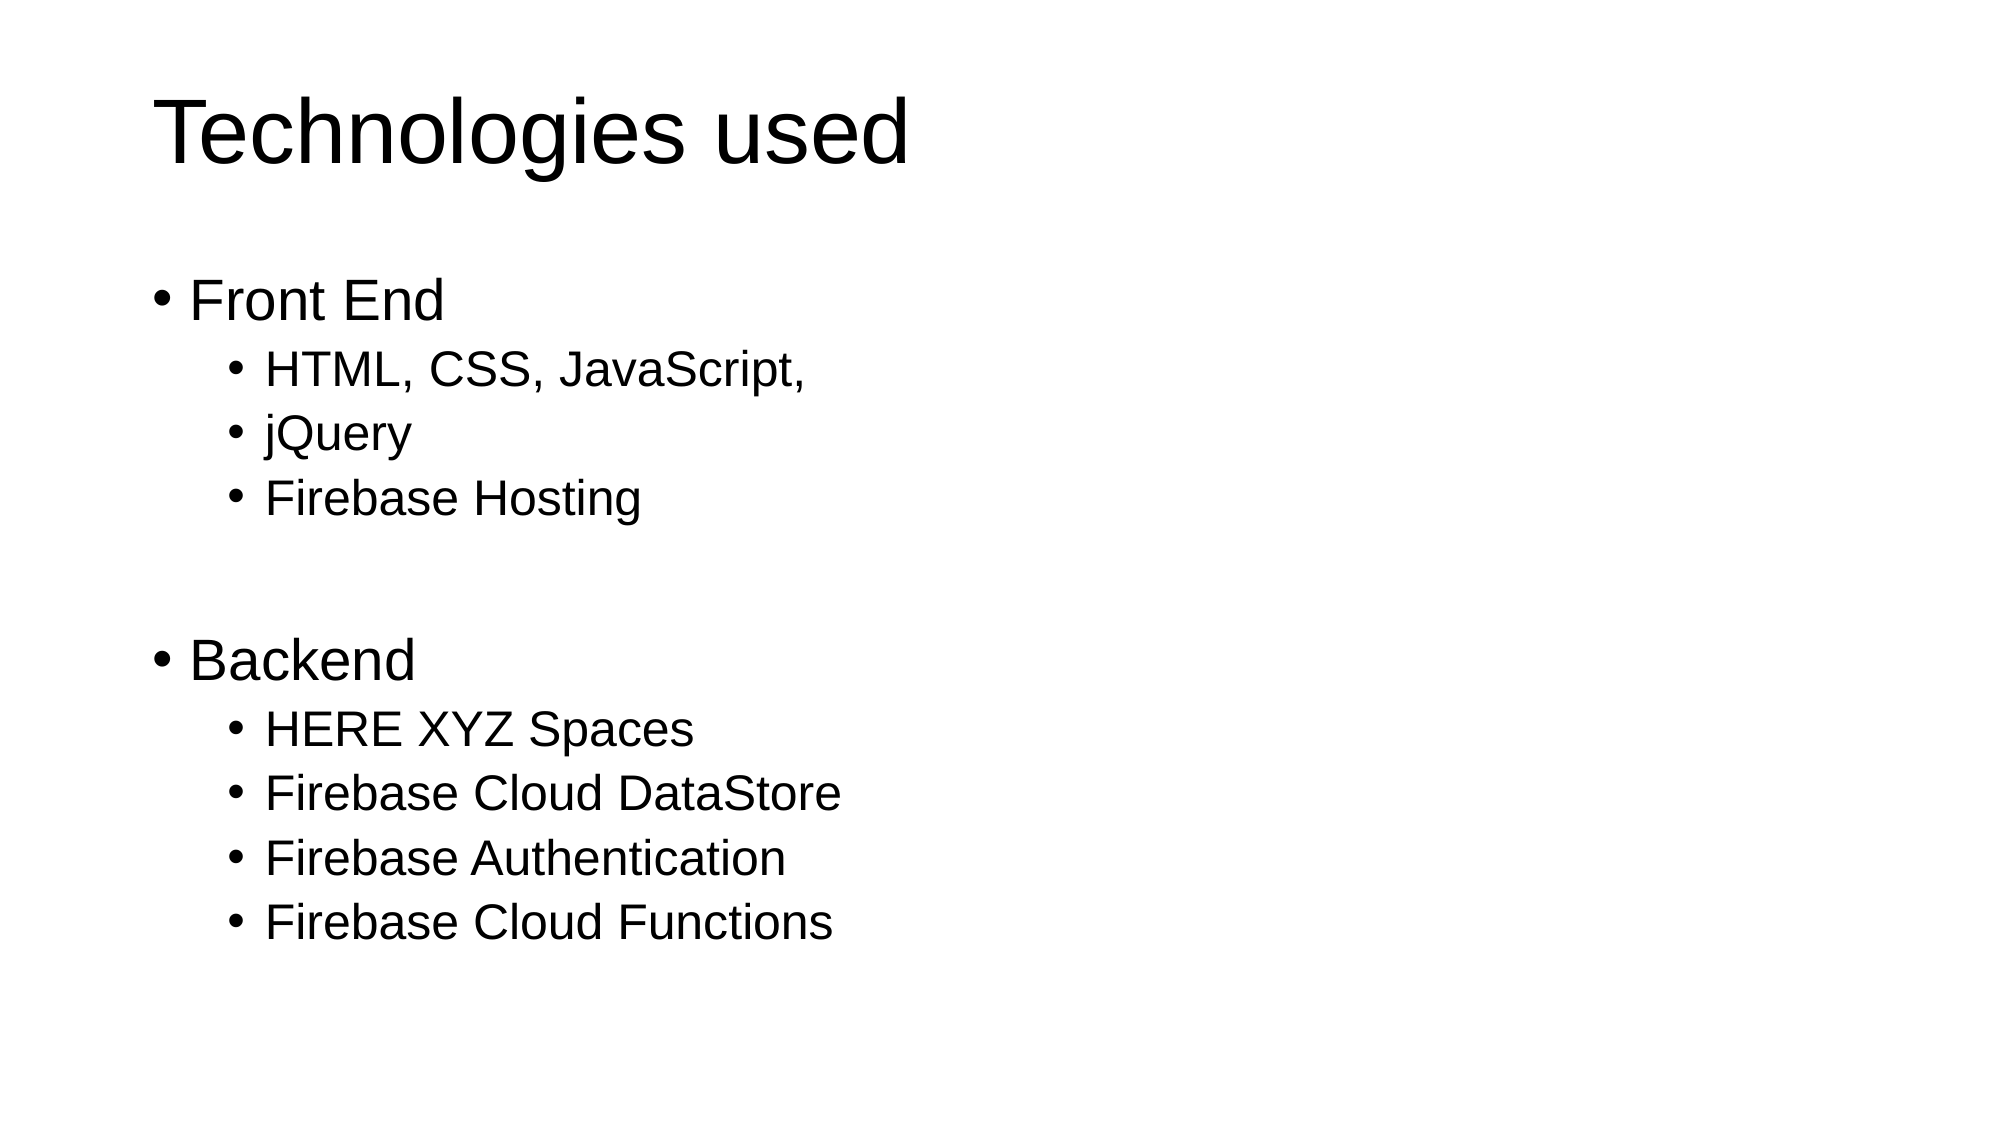

# Technologies used
Front End
HTML, CSS, JavaScript,
jQuery
Firebase Hosting

Backend
HERE XYZ Spaces
Firebase Cloud DataStore
Firebase Authentication
Firebase Cloud Functions